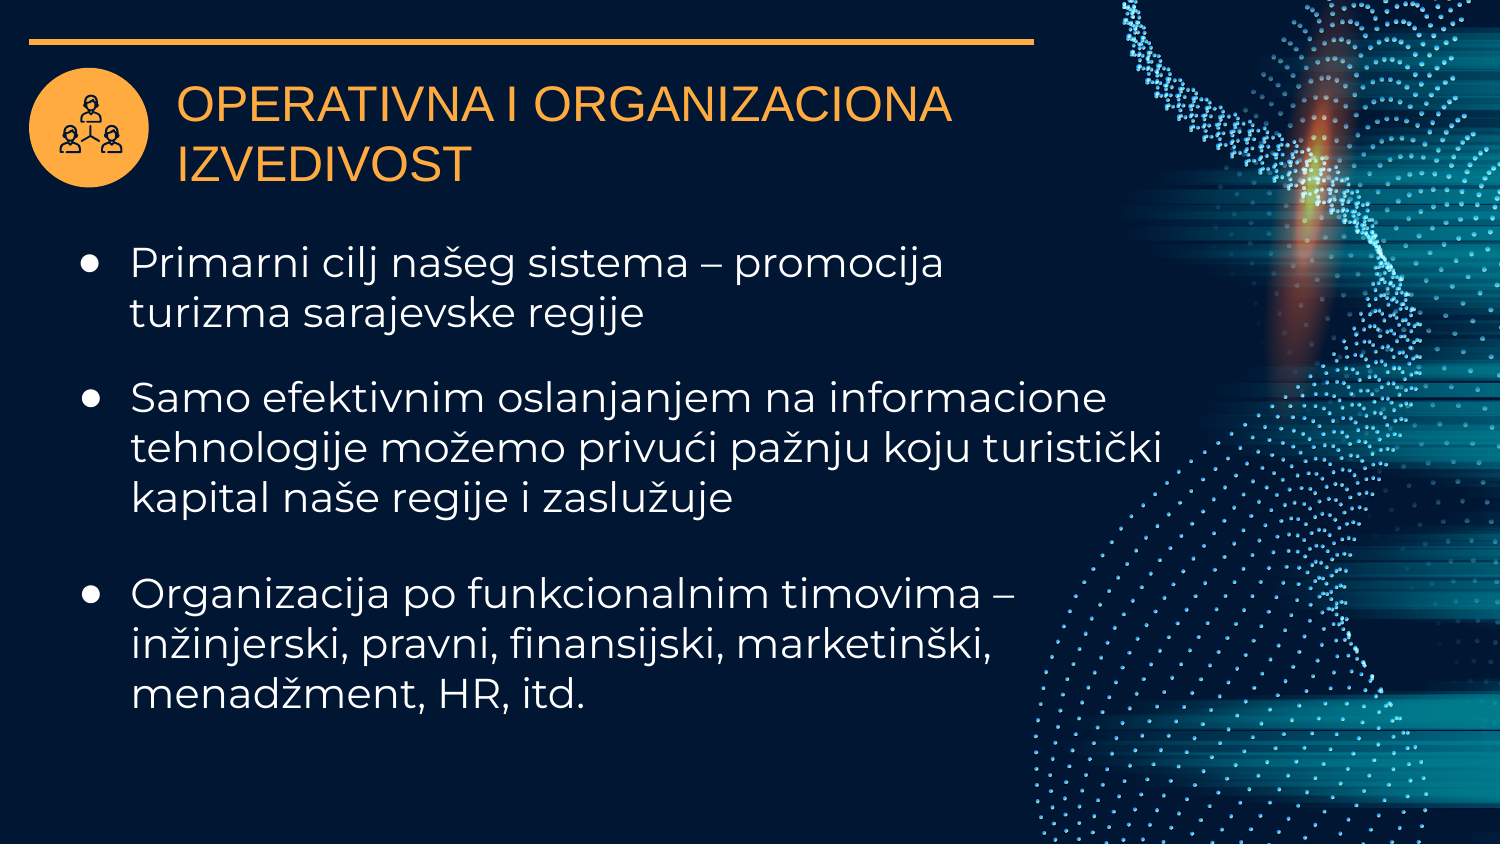

# OPERATIVNA I ORGANIZACIONA IZVEDIVOST

Primarni cilj našeg sistema – promocija turizma sarajevske regije
Samo efektivnim oslanjanjem na informacione tehnologije možemo privući pažnju koju turistički kapital naše regije i zaslužuje
Organizacija po funkcionalnim timovima – inžinjerski, pravni, finansijski, marketinški,
menadžment, HR, itd.